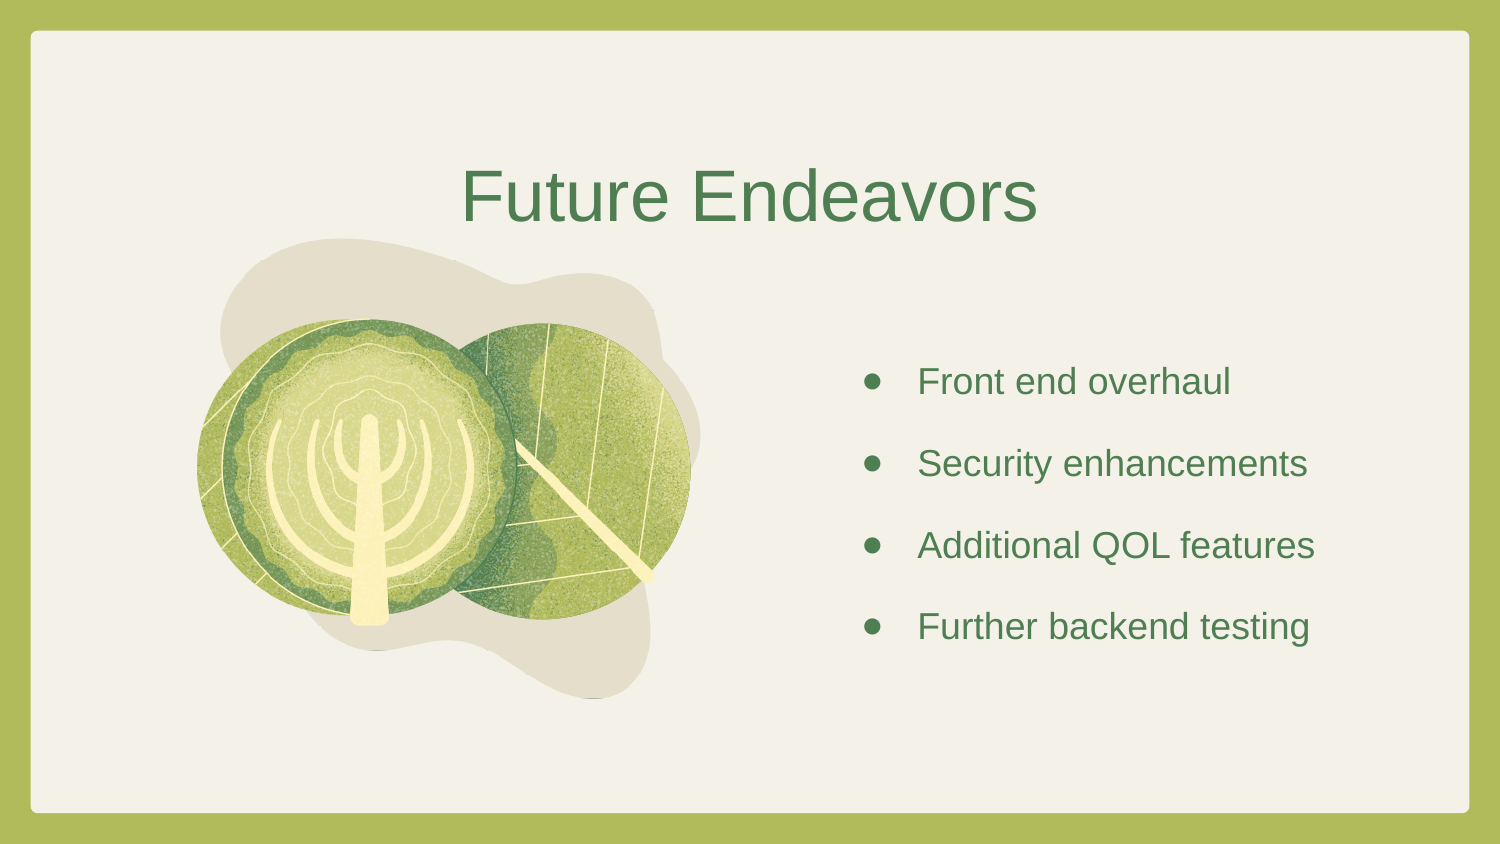

Future Endeavors

Front end overhaul
Security enhancements
Additional QOL features
Further backend testing

SEE THE ANSWER